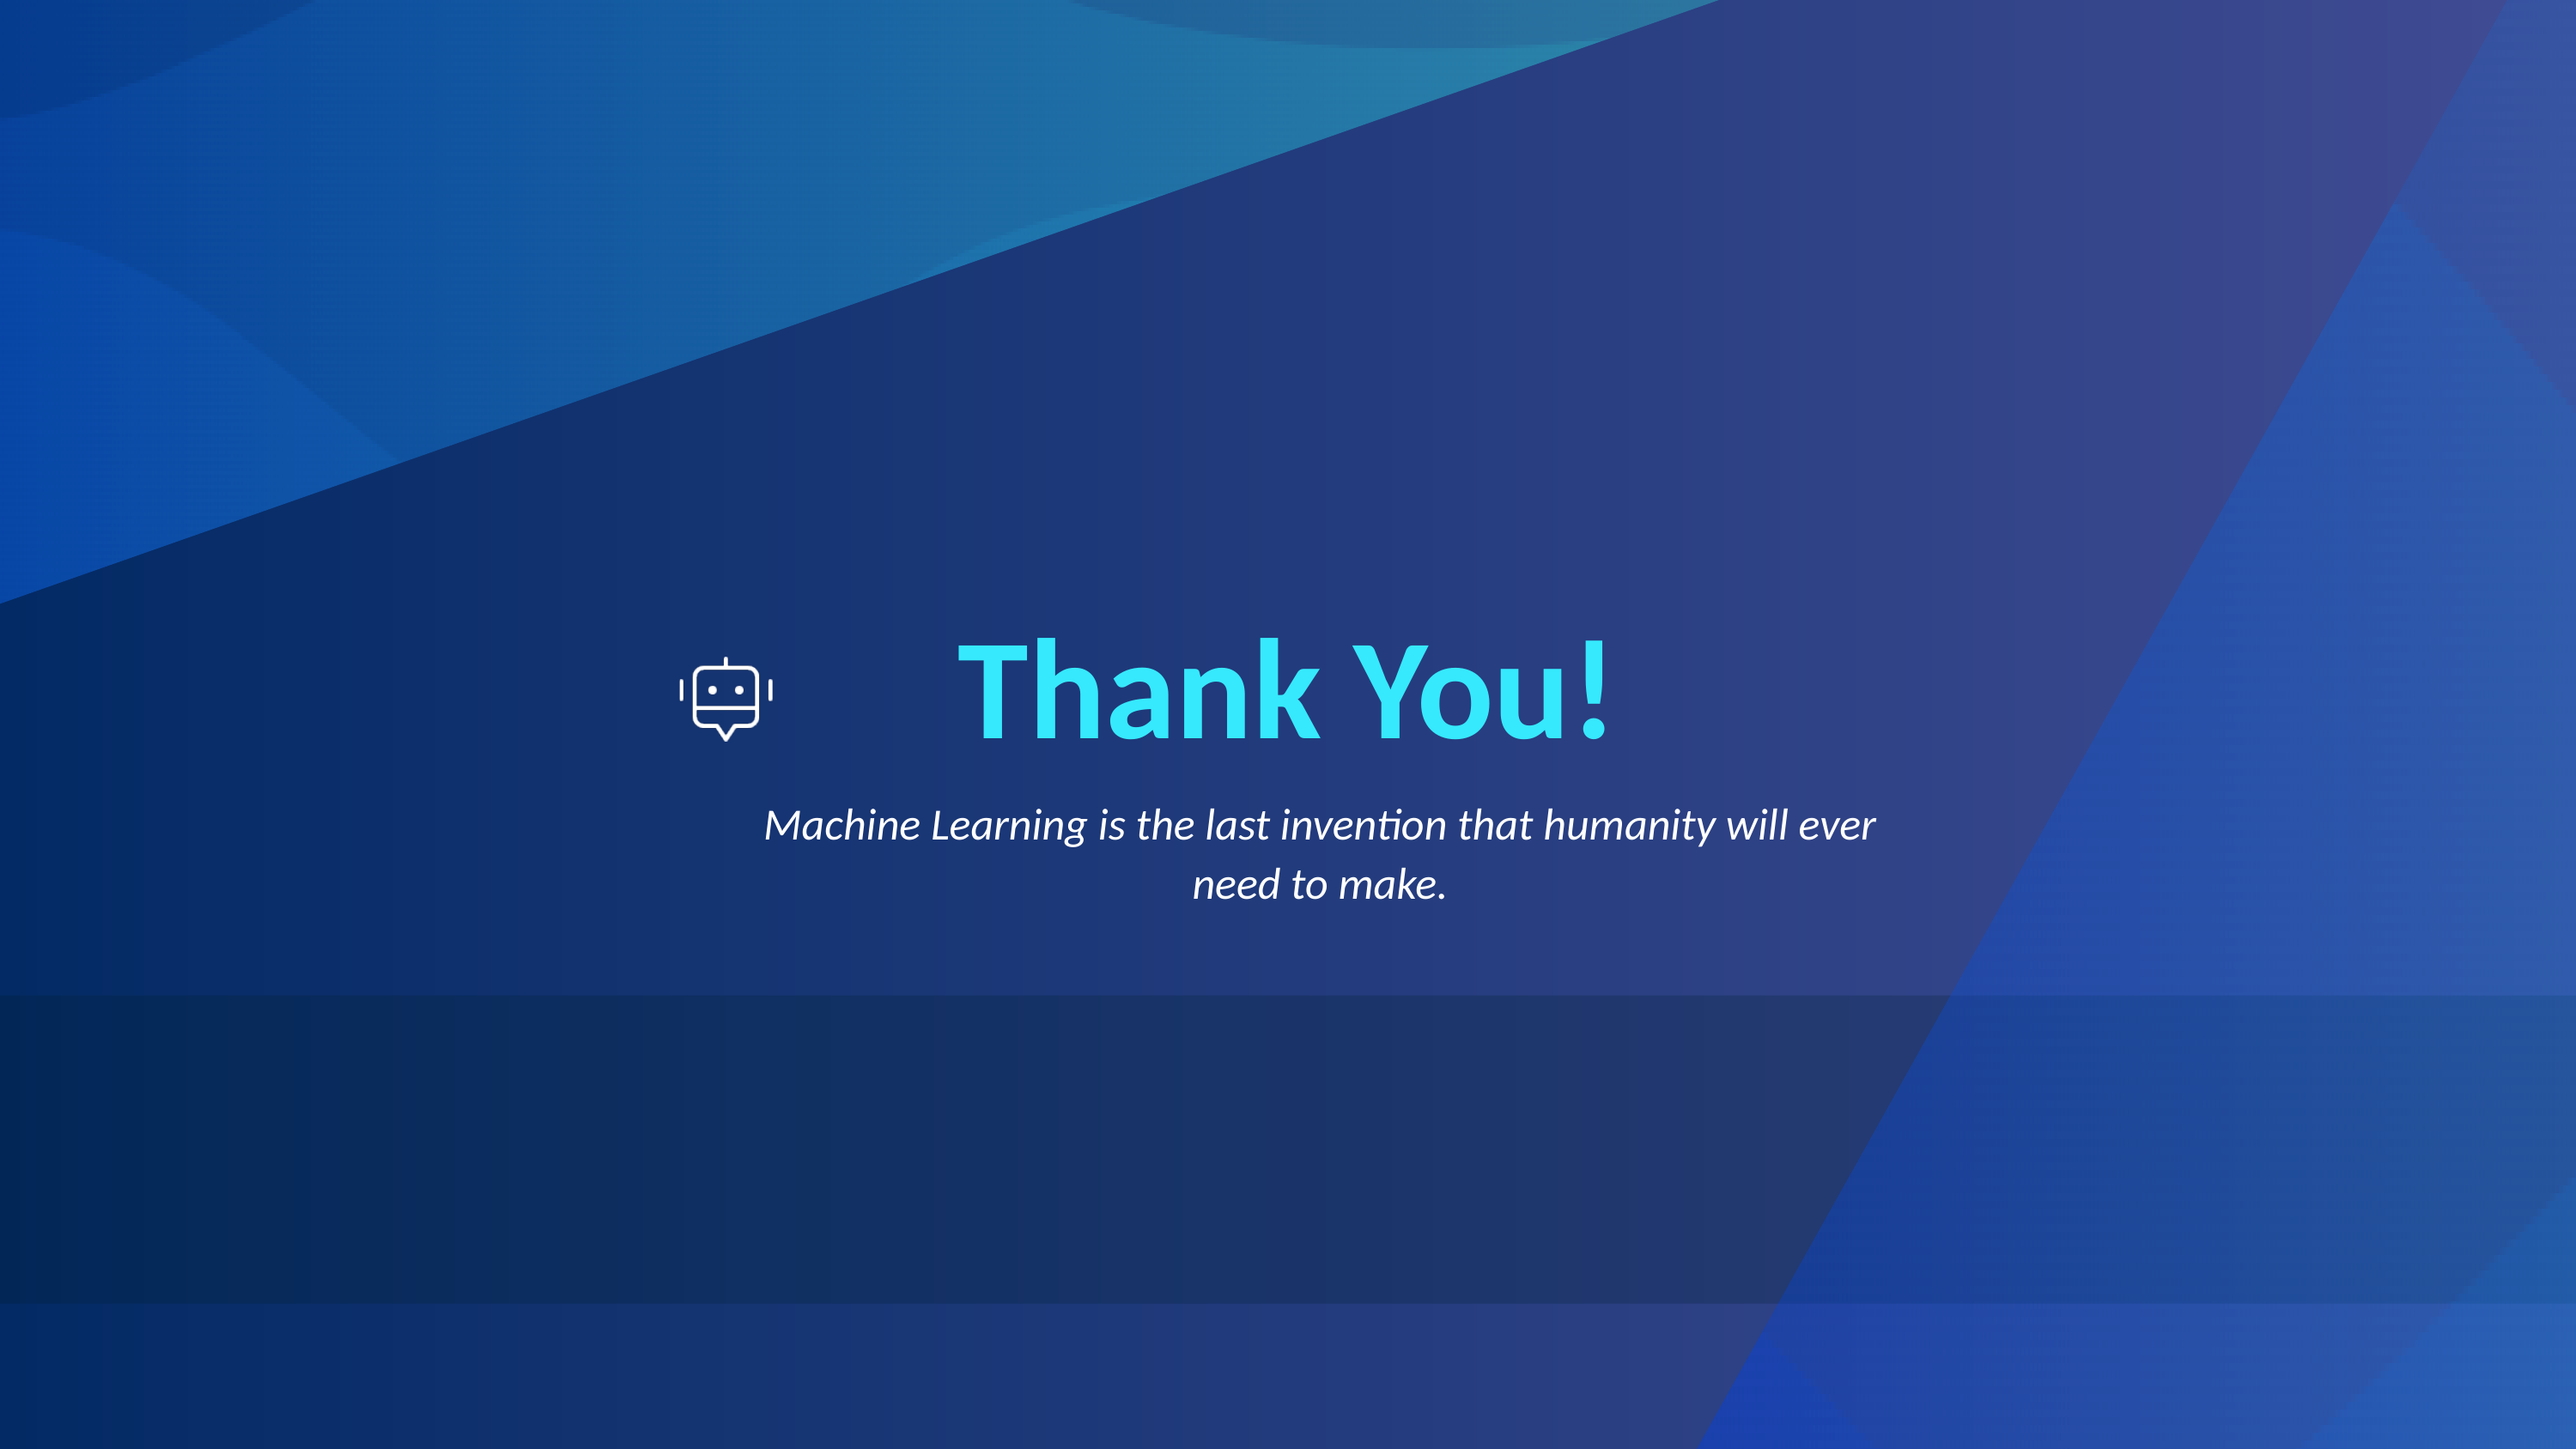

Thank You!

Machine Learning is the last invention that humanity will ever need to make.